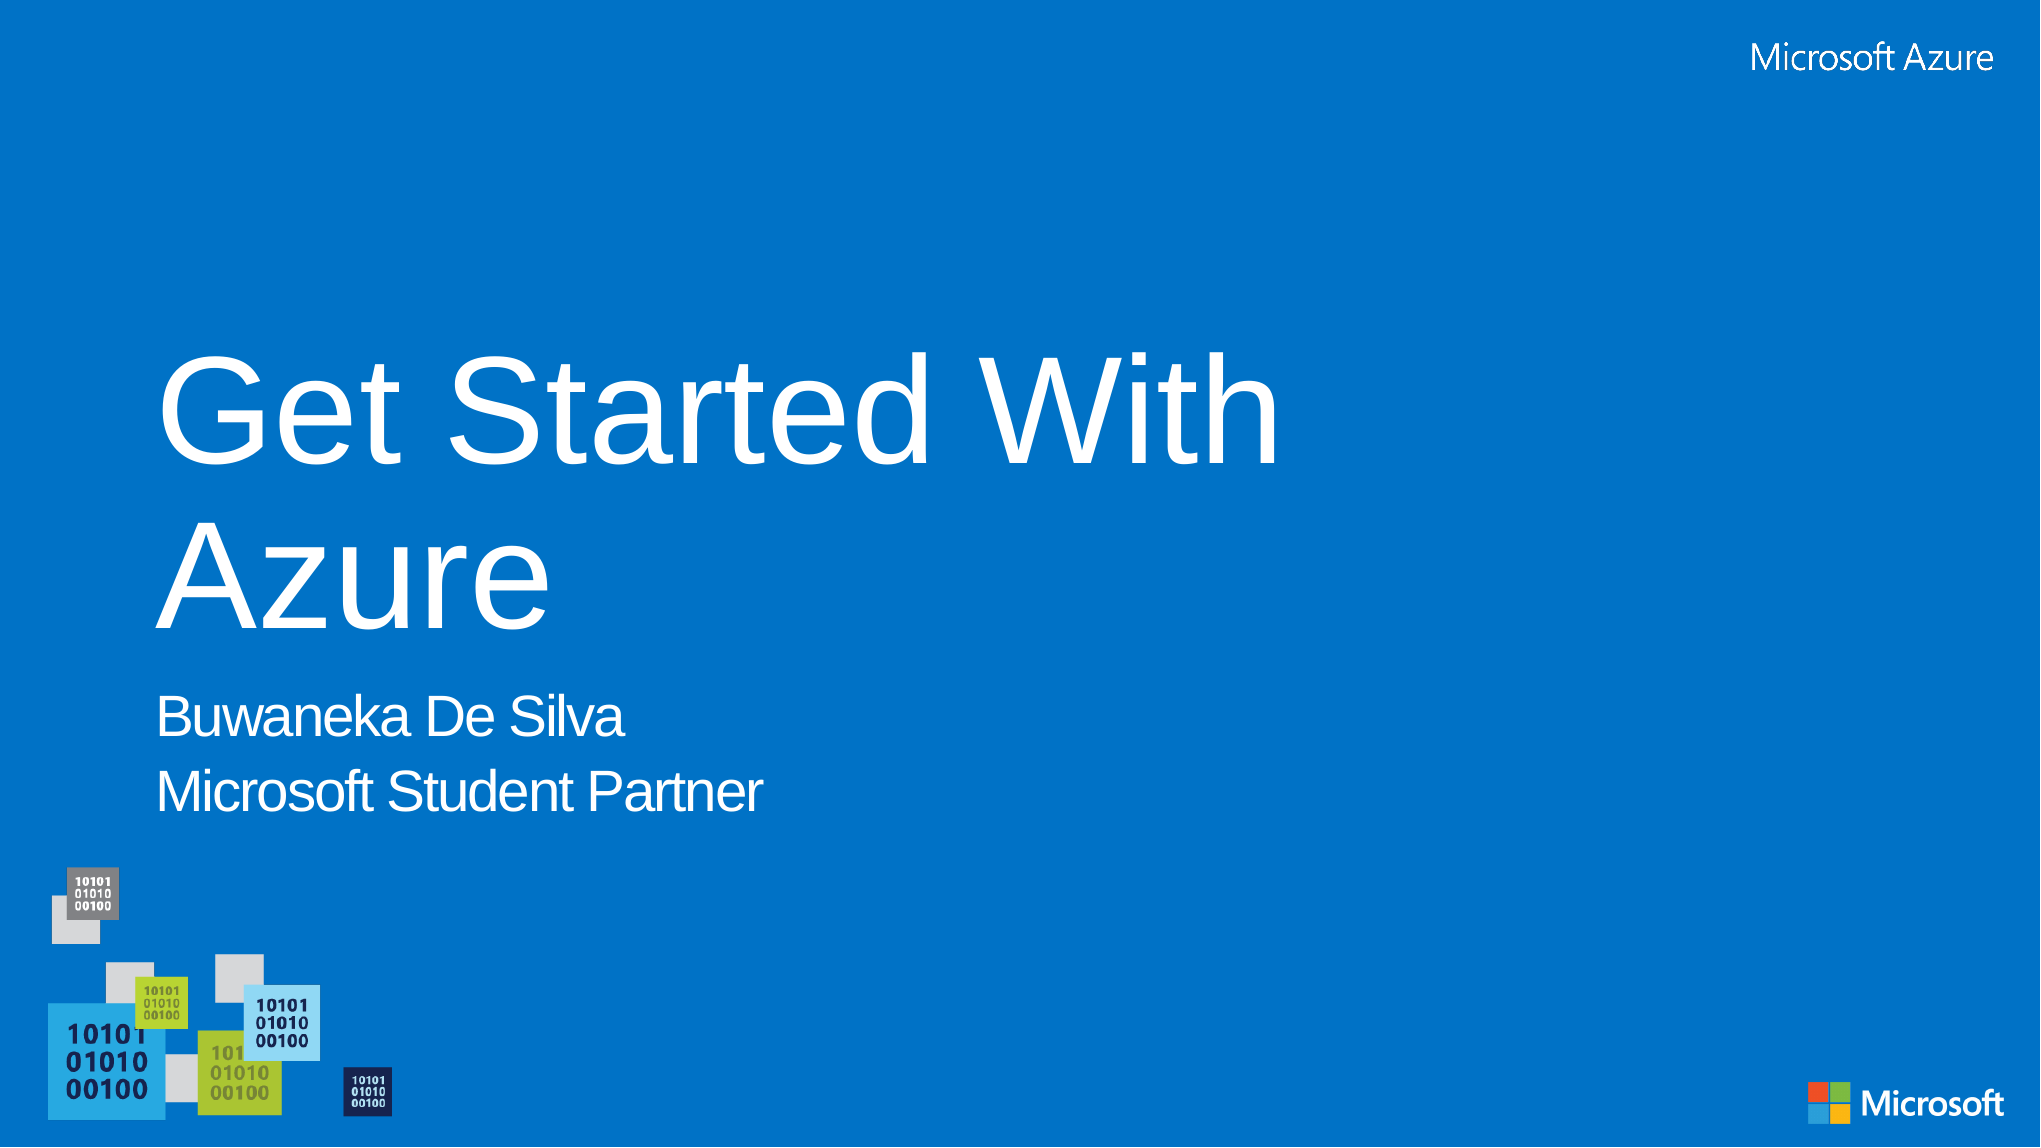

# Get Started With Azure
Buwaneka De Silva
Microsoft Student Partner